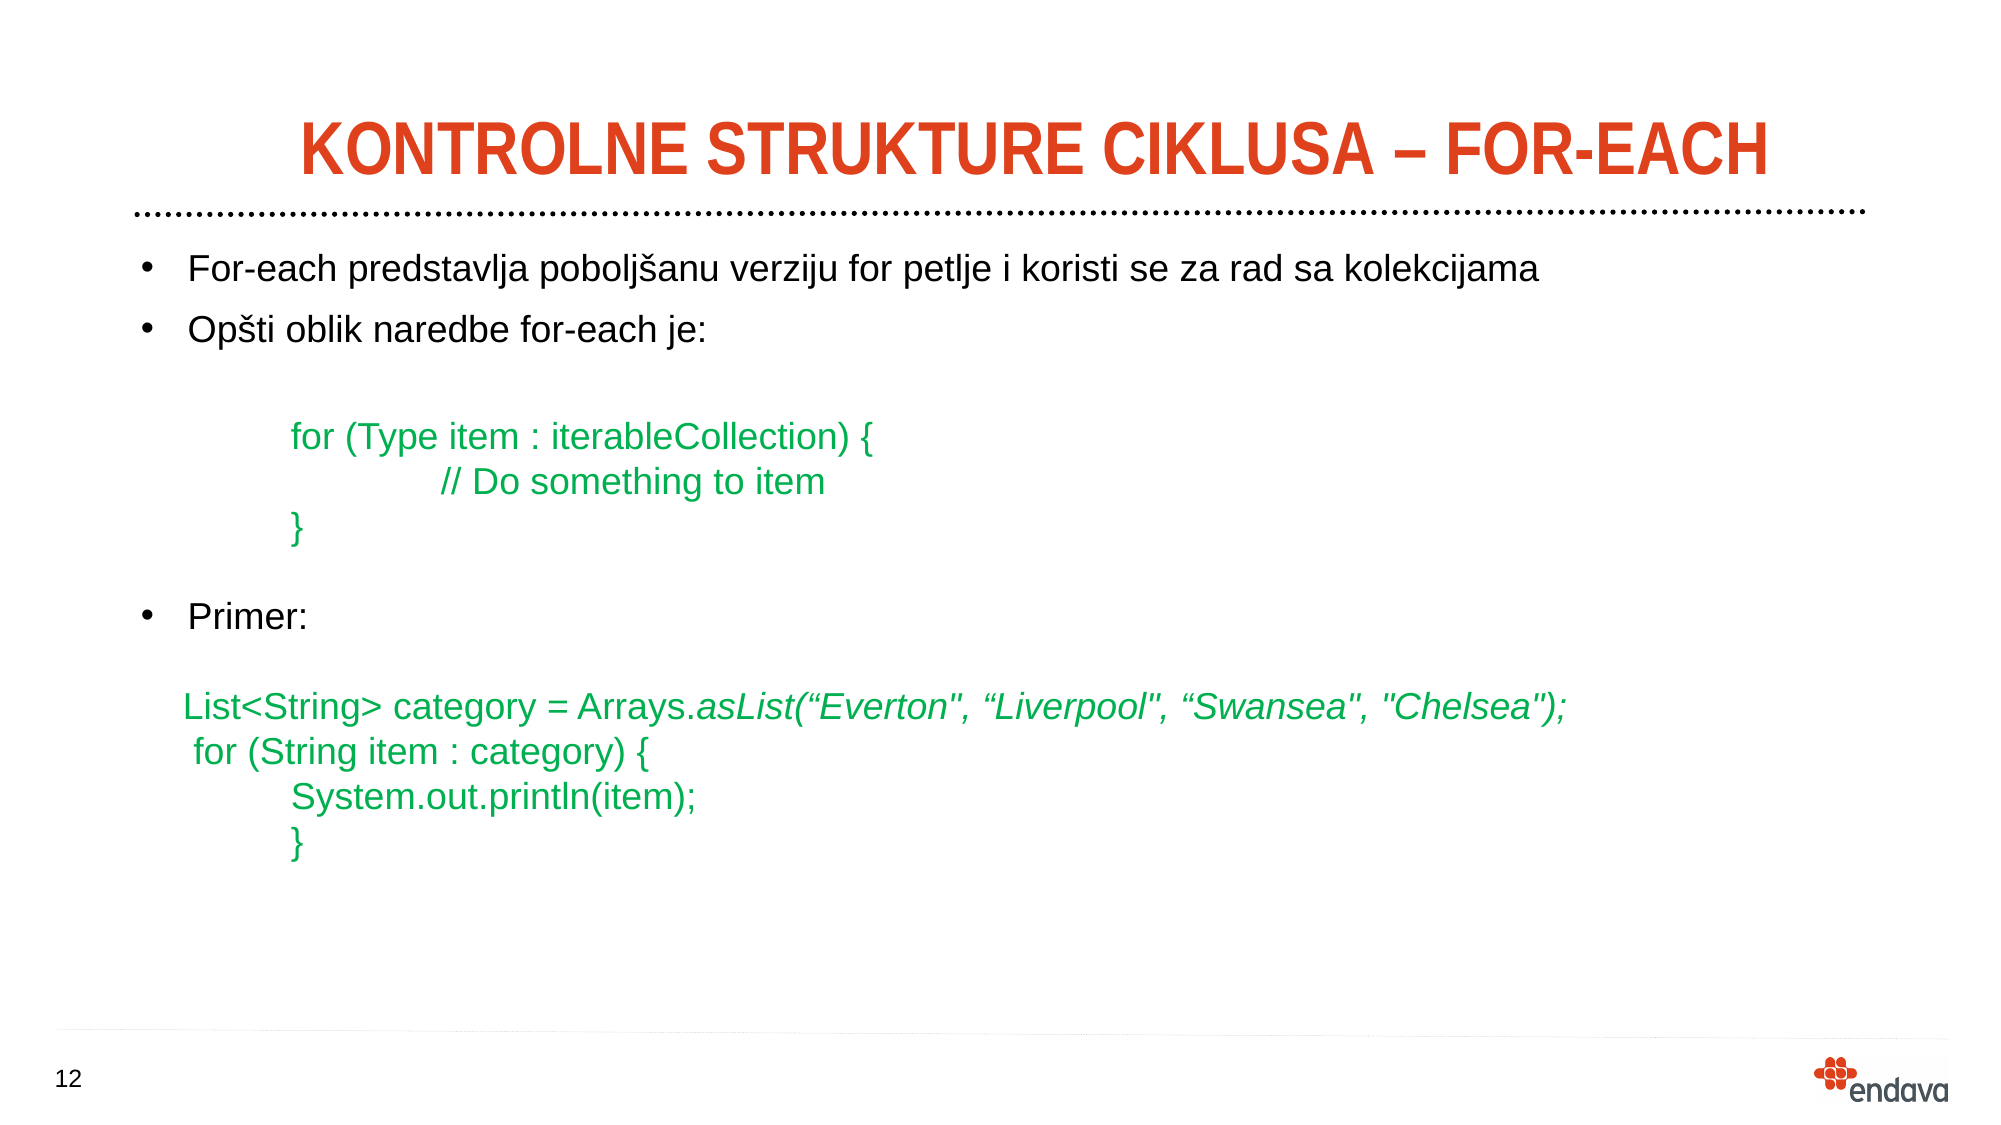

# Kontrolne struKture CIKLUSA – FOR-EACH
For-each predstavlja poboljšanu verziju for petlje i koristi se za rad sa kolekcijama
Opšti oblik naredbe for-each je:

	for (Type item : iterableCollection) {
		// Do something to item
	}

Primer:

    List<String> category = Arrays.asList(“Everton", “Liverpool", “Swansea", "Chelsea");
     for (String item : category) {
System.out.println(item);
}